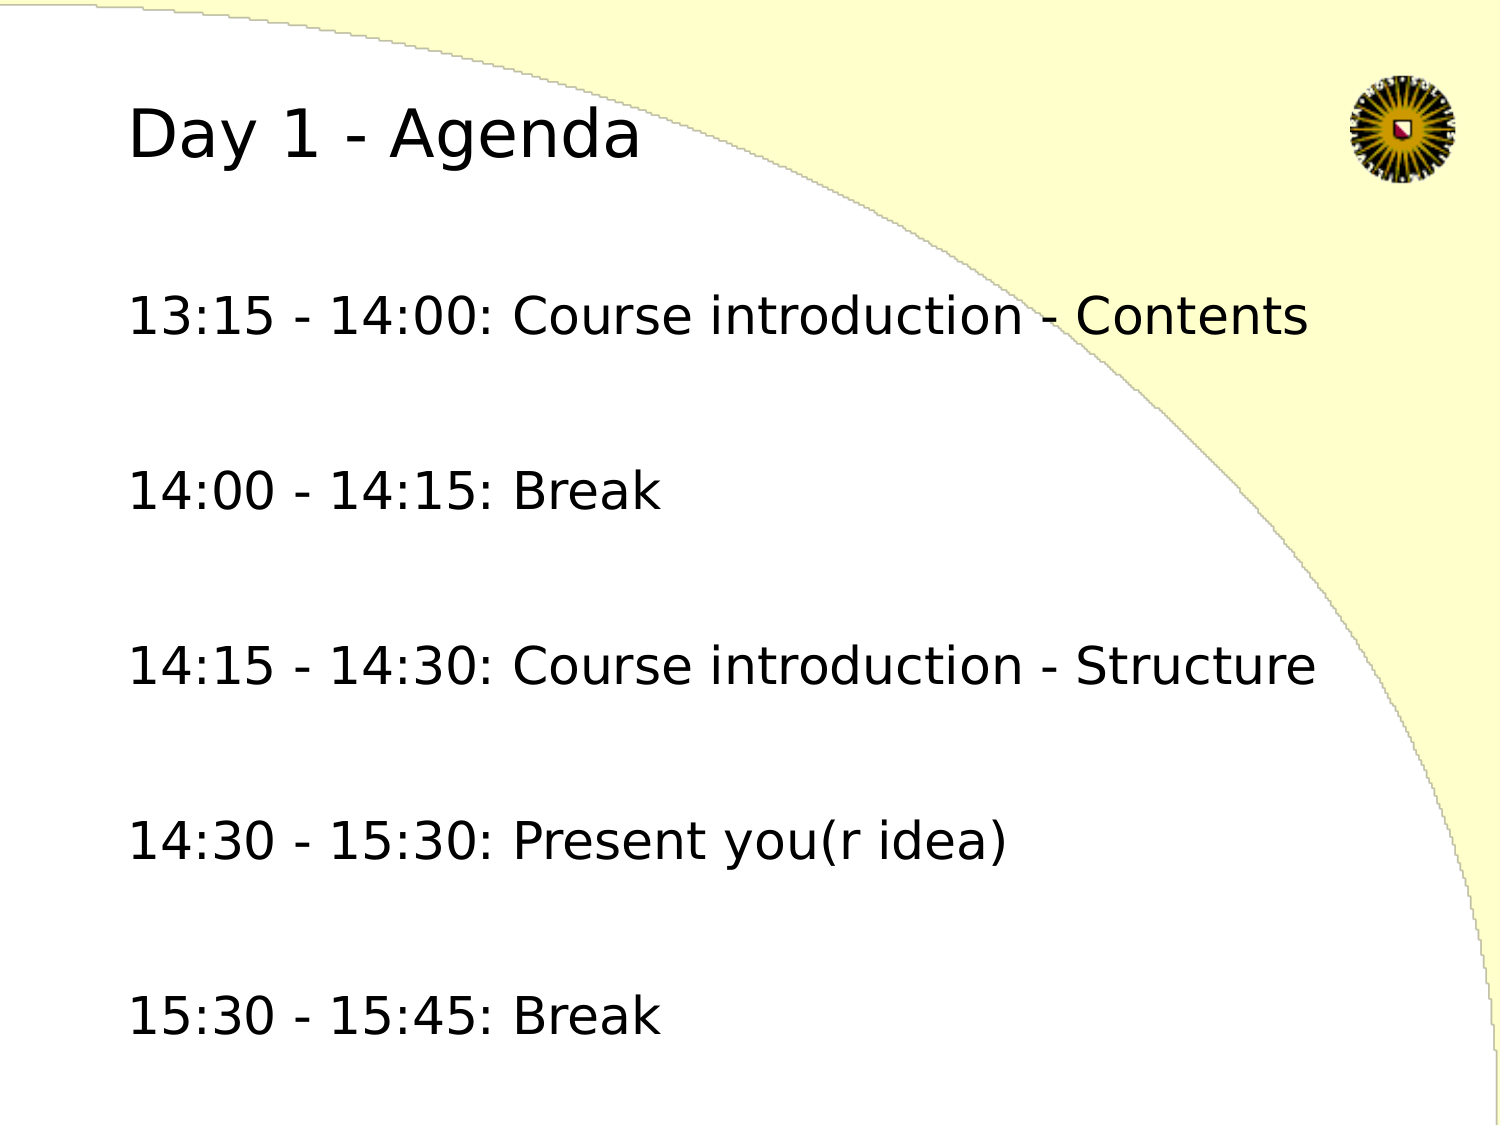

# Day 1 - Agenda
13:15 - 14:00: Course introduction - Contents

14:00 - 14:15: Break

14:15 - 14:30: Course introduction - Structure

14:30 - 15:30: Present you(r idea)

15:30 - 15:45: Break

15:45 - 17:00: Team formation